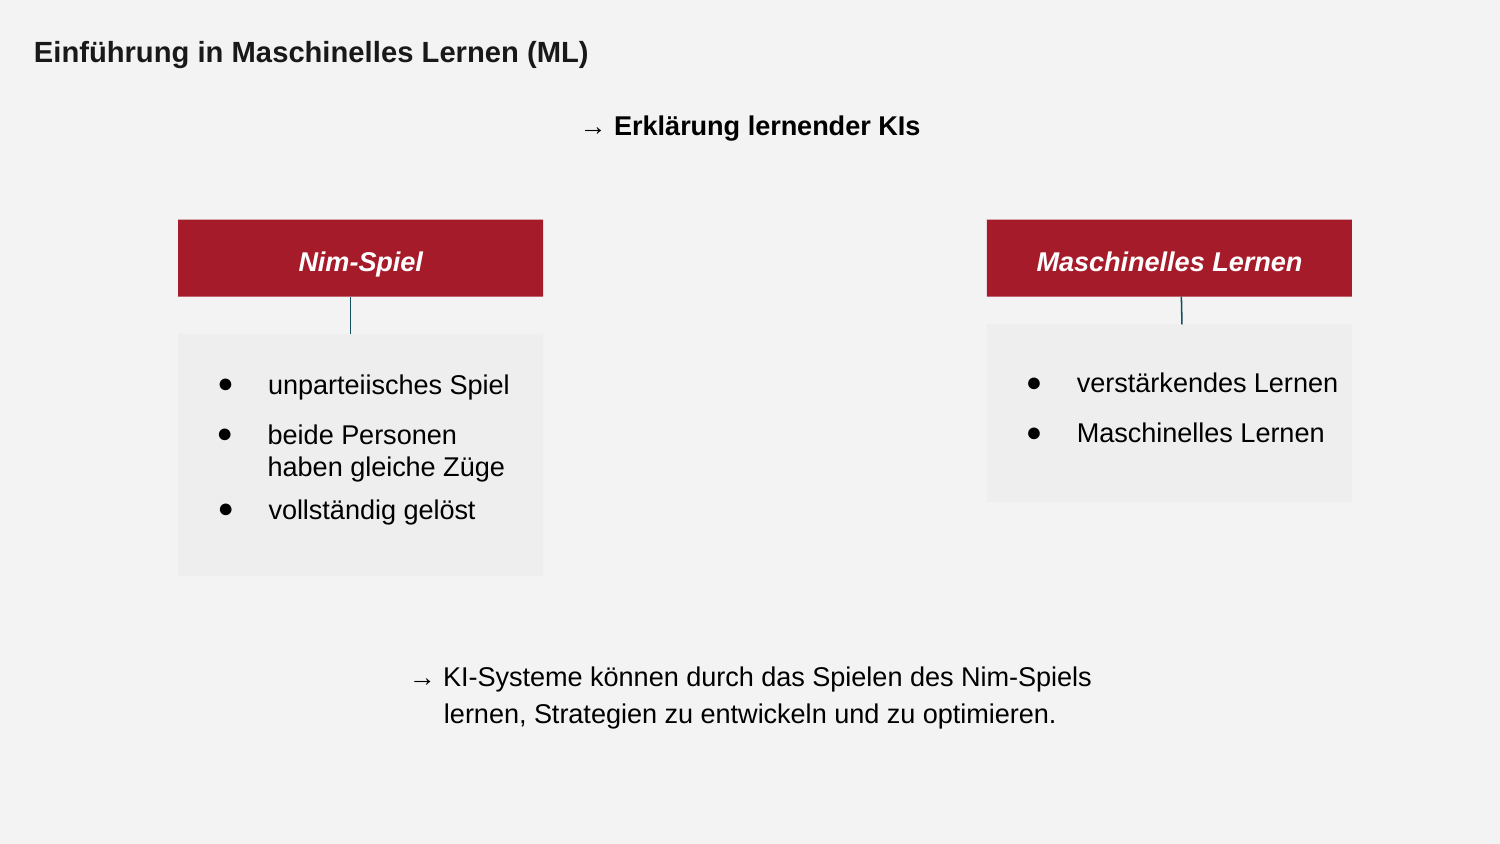

Einführung in Maschinelles Lernen (ML)
→ Erklärung lernender KIs
Nim-Spiel
Maschinelles Lernen

verstärkendes Lernen
unparteiisches Spiel
Maschinelles Lernen

beide Personen haben gleiche Züge
vollständig gelöst
→ KI-Systeme können durch das Spielen des Nim-Spiels lernen, Strategien zu entwickeln und zu optimieren.